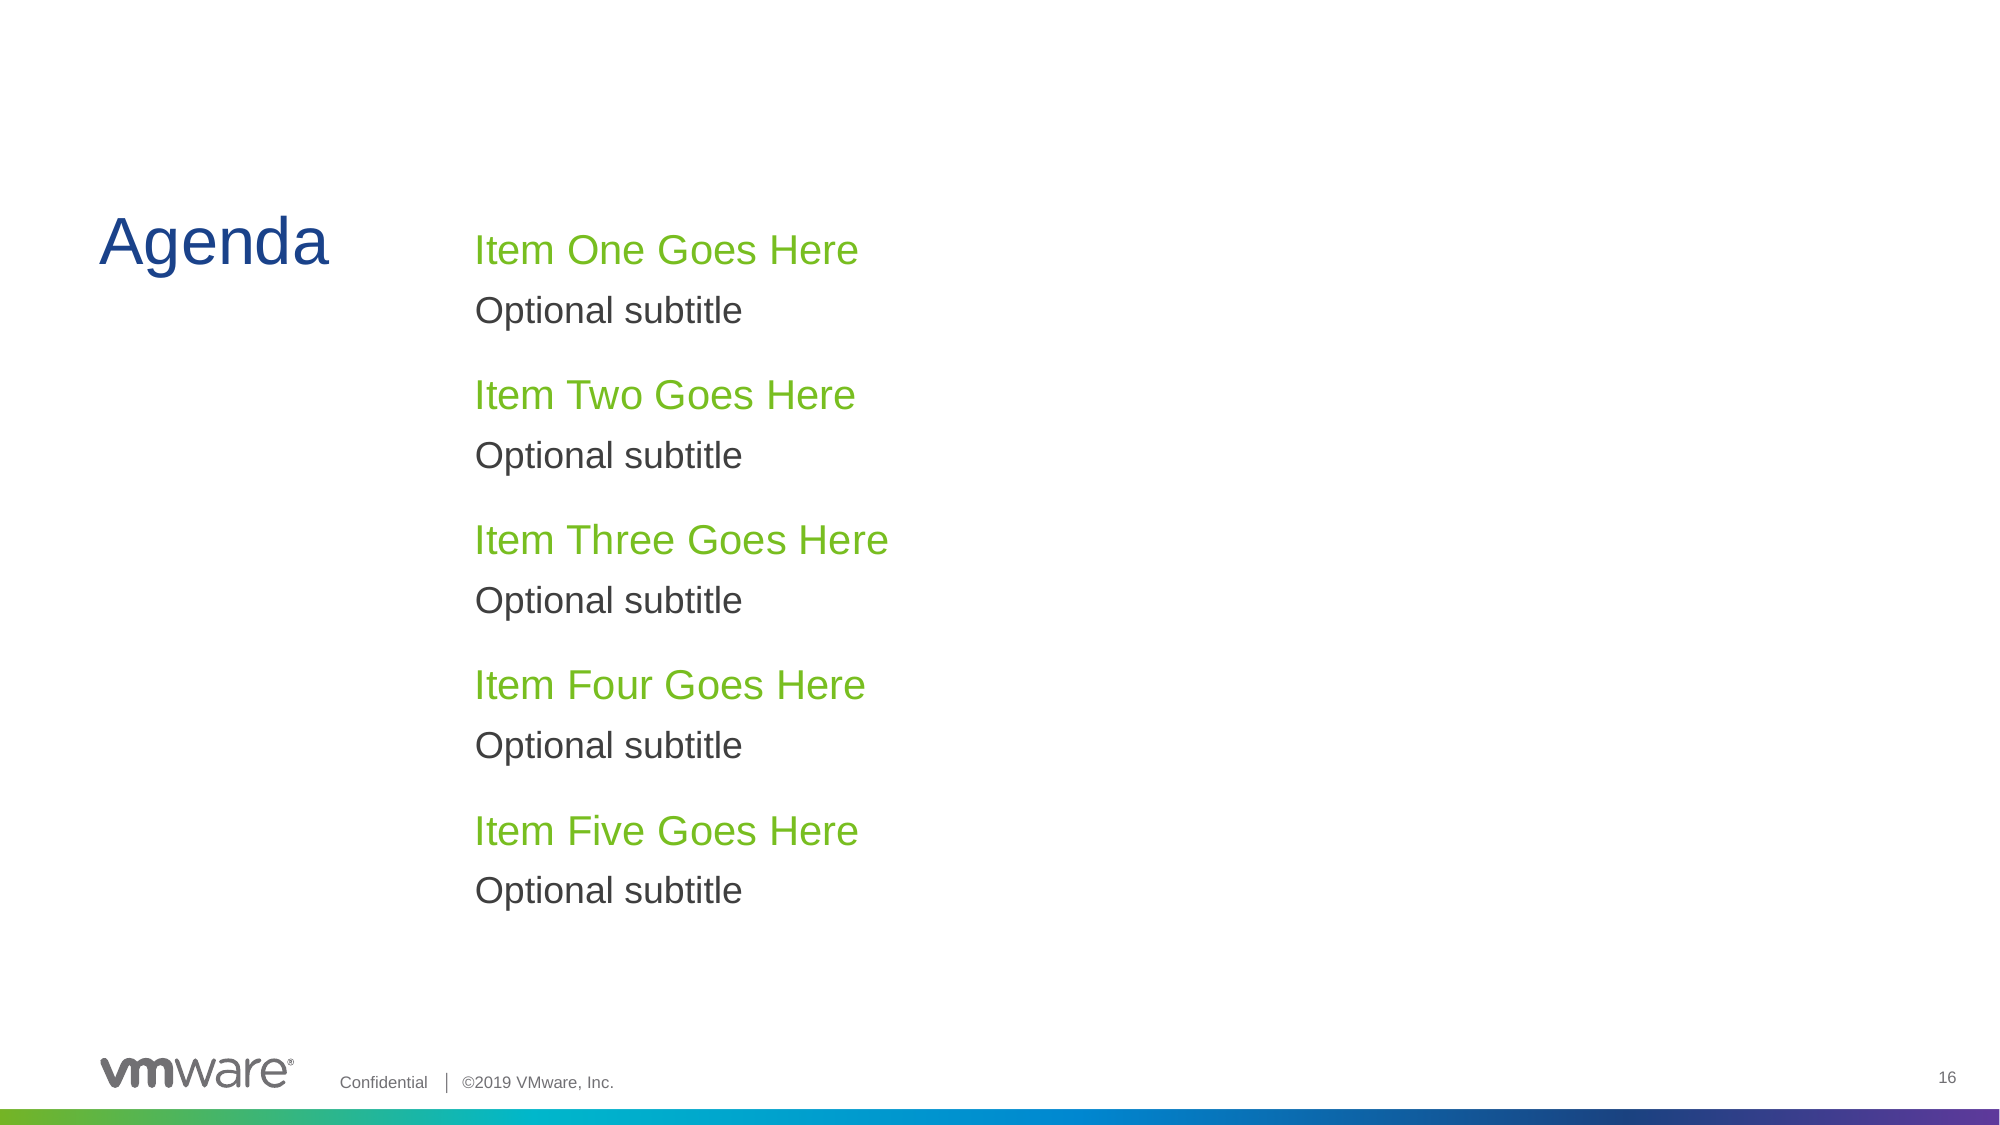

Item One Goes Here
Optional subtitle
Item Two Goes Here
Optional subtitle
Item Three Goes Here
Optional subtitle
Item Four Goes Here
Optional subtitle
Item Five Goes Here
Optional subtitle